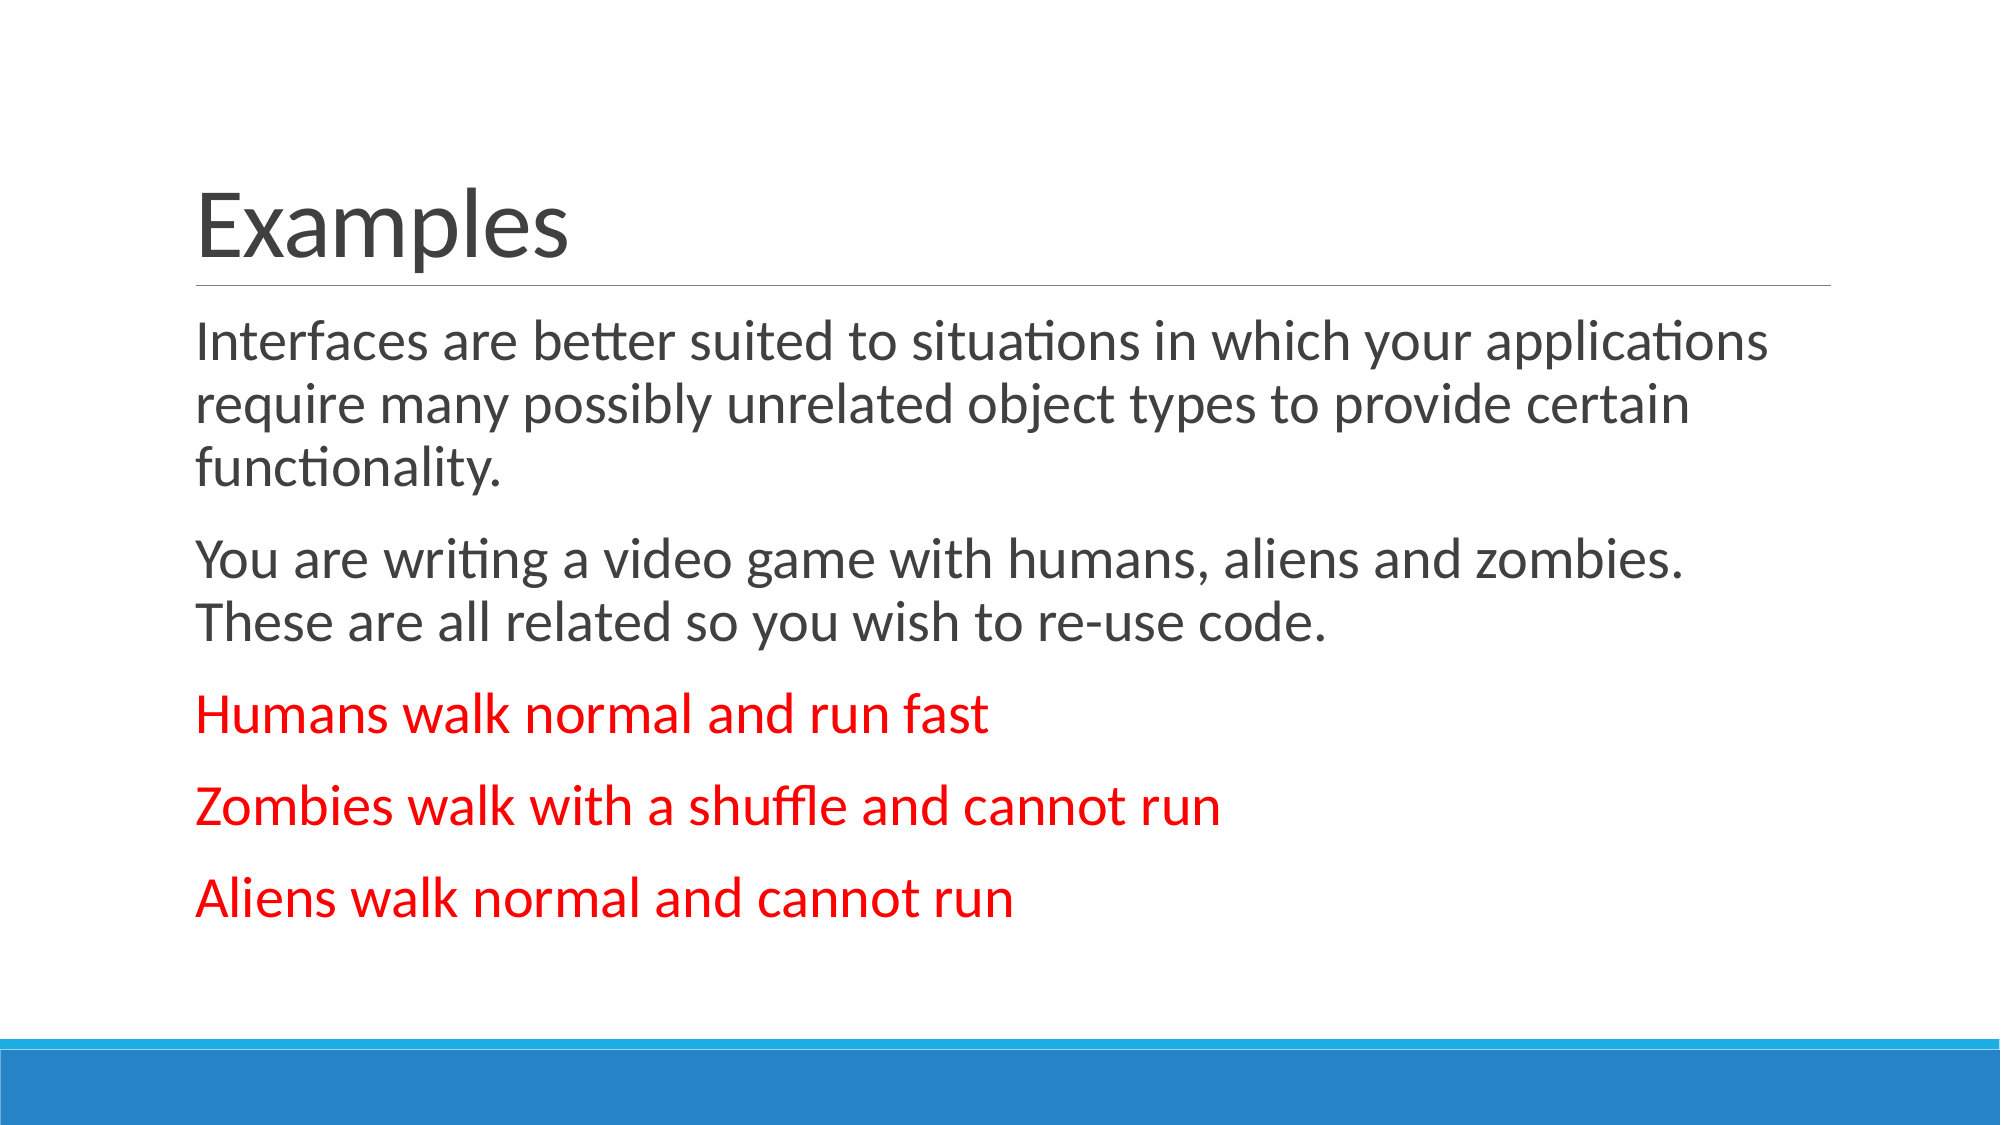

# Examples
Interfaces are better suited to situations in which your applications require many possibly unrelated object types to provide certain functionality.
You are writing a video game with humans, aliens and zombies.  These are all related so you wish to re-use code.
Humans walk normal and run fast
Zombies walk with a shuffle and cannot run
Aliens walk normal and cannot run